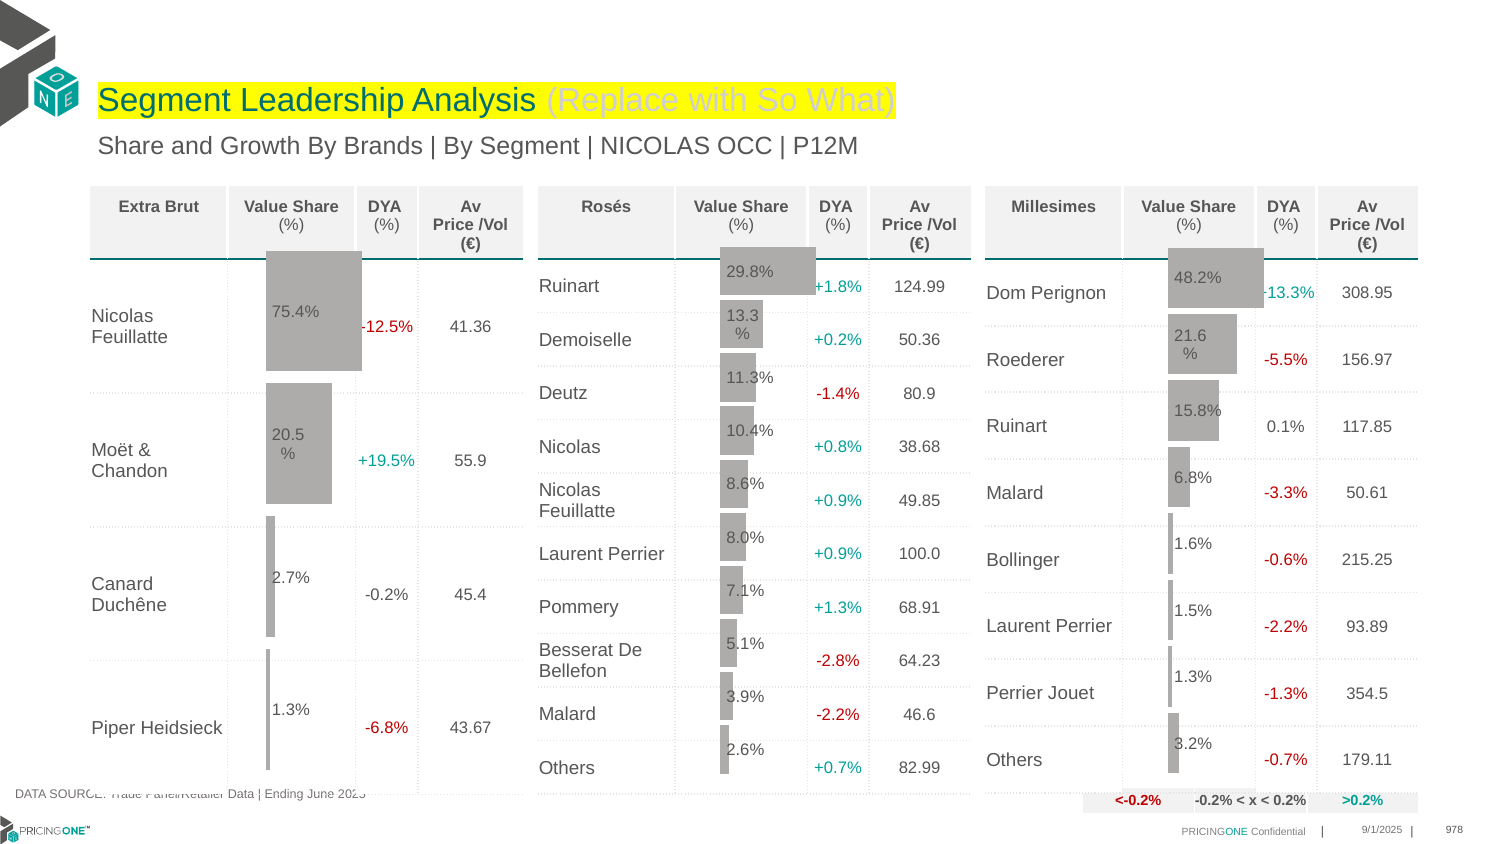

# Segment Leadership Analysis (Replace with So What)
Share and Growth By Brands | By Segment | NICOLAS OCC | P12M
| Rosés | Value Share (%) | DYA (%) | Av Price /Vol (€) |
| --- | --- | --- | --- |
| Ruinart |  | +1.8% | 124.99 |
| Demoiselle |  | +0.2% | 50.36 |
| Deutz |  | -1.4% | 80.9 |
| Nicolas |  | +0.8% | 38.68 |
| Nicolas Feuillatte |  | +0.9% | 49.85 |
| Laurent Perrier |  | +0.9% | 100.0 |
| Pommery |  | +1.3% | 68.91 |
| Besserat De Bellefon |  | -2.8% | 64.23 |
| Malard |  | -2.2% | 46.6 |
| Others |  | +0.7% | 82.99 |
| Extra Brut | Value Share (%) | DYA (%) | Av Price /Vol (€) |
| --- | --- | --- | --- |
| Nicolas Feuillatte |  | -12.5% | 41.36 |
| Moët & Chandon |  | +19.5% | 55.9 |
| Canard Duchêne |  | -0.2% | 45.4 |
| Piper Heidsieck |  | -6.8% | 43.67 |
| Millesimes | Value Share (%) | DYA (%) | Av Price /Vol (€) |
| --- | --- | --- | --- |
| Dom Perignon |  | +13.3% | 308.95 |
| Roederer |  | -5.5% | 156.97 |
| Ruinart |  | 0.1% | 117.85 |
| Malard |  | -3.3% | 50.61 |
| Bollinger |  | -0.6% | 215.25 |
| Laurent Perrier |  | -2.2% | 93.89 |
| Perrier Jouet |  | -1.3% | 354.5 |
| Others |  | -0.7% | 179.11 |

### Chart

| Category | Extra Brut | NICOLAS OCC |
|---|---|
|  | 0.7540960565416432 |

### Chart

| Category | Rosés | NICOLAS OCC |
|---|---|
|  | 0.29811464915541236 |

### Chart

| Category | Millesimes | NICOLAS OCC |
|---|---|
|  | 0.4816634338233961 |
DATA SOURCE: Trade Panel/Retailer Data | Ending June 2025
| <-0.2% | -0.2% < x < 0.2% | >0.2% |
| --- | --- | --- |

9/1/2025
978